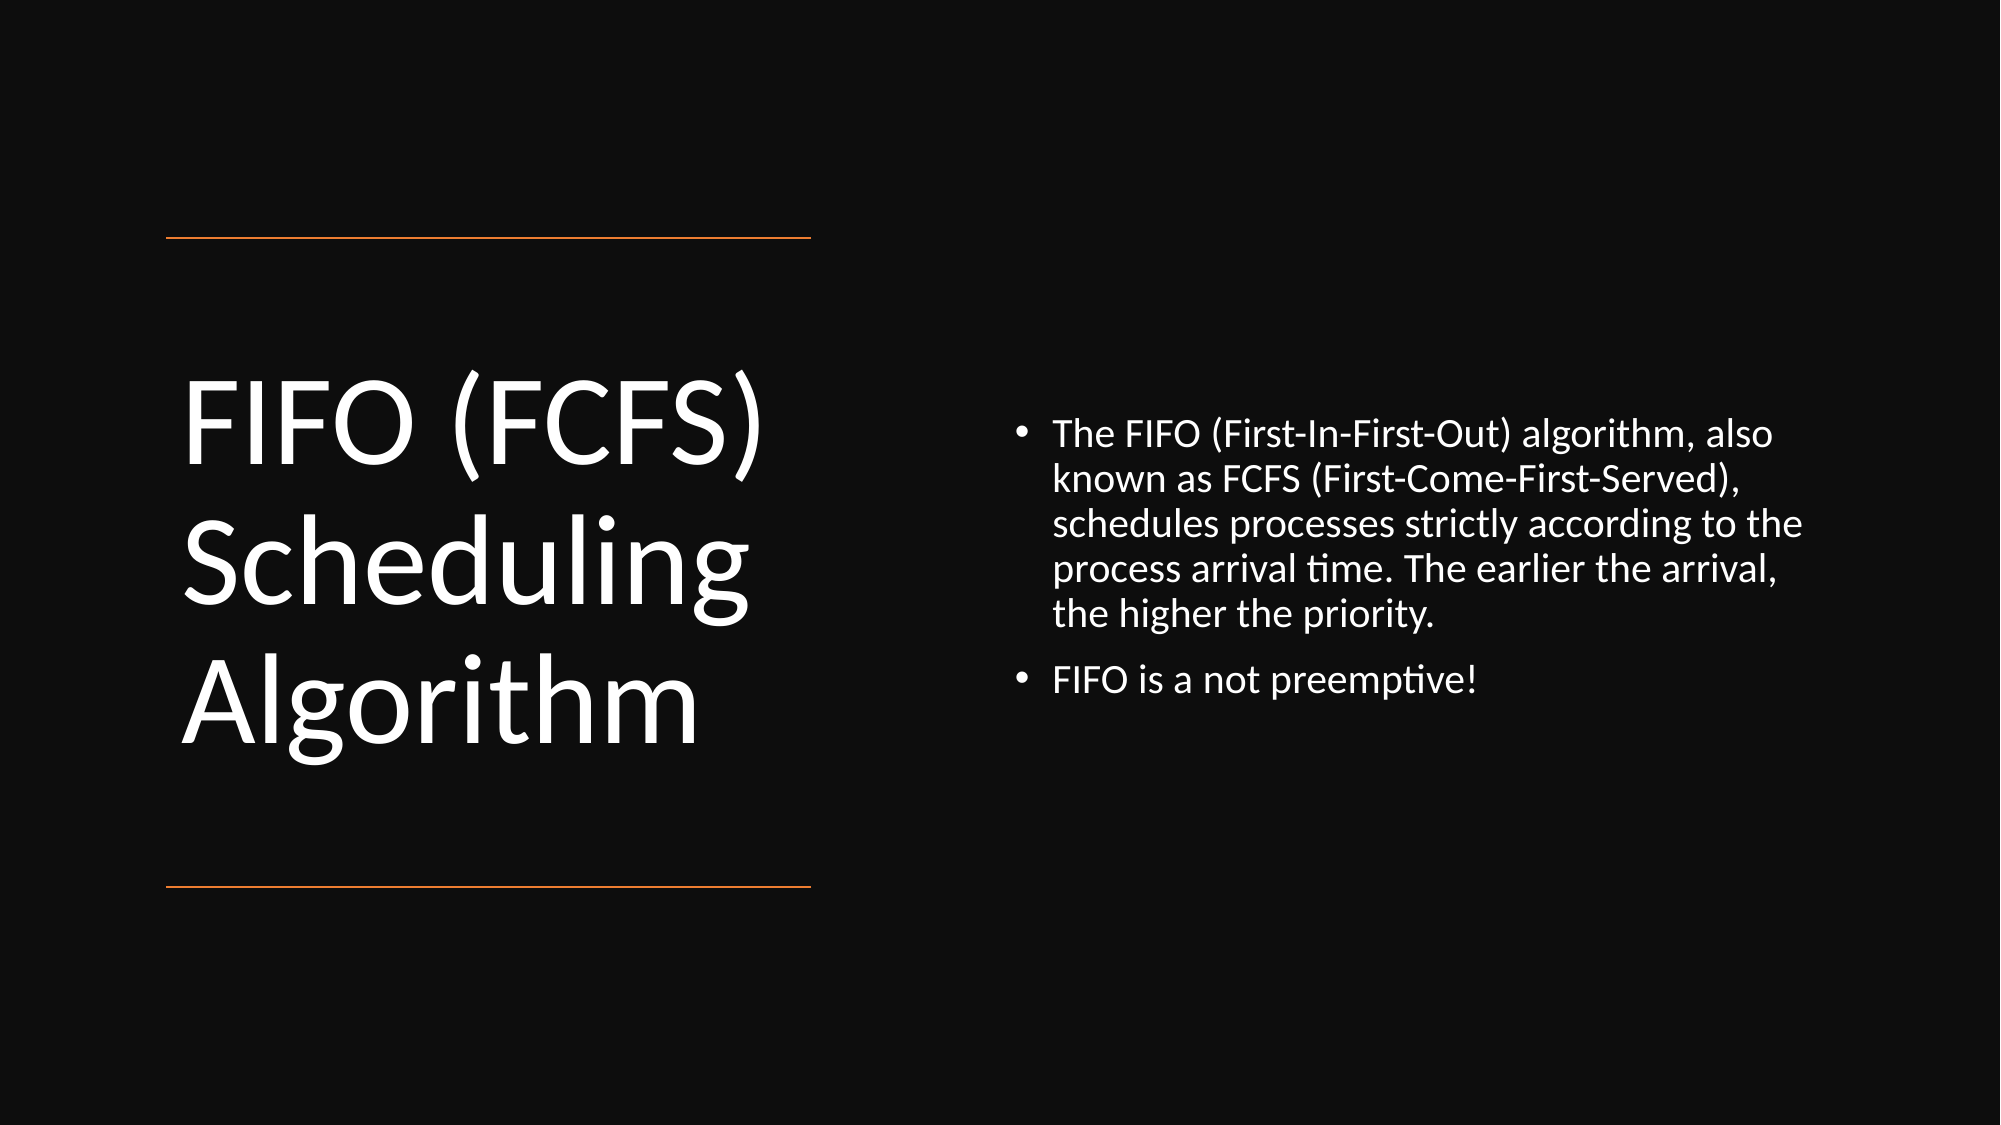

The FIFO (First-In-First-Out) algorithm, also known as FCFS (First-Come-First-Served), schedules processes strictly according to the process arrival time. The earlier the arrival, the higher the priority.
FIFO is a not preemptive!
# FIFO (FCFS) Scheduling Algorithm